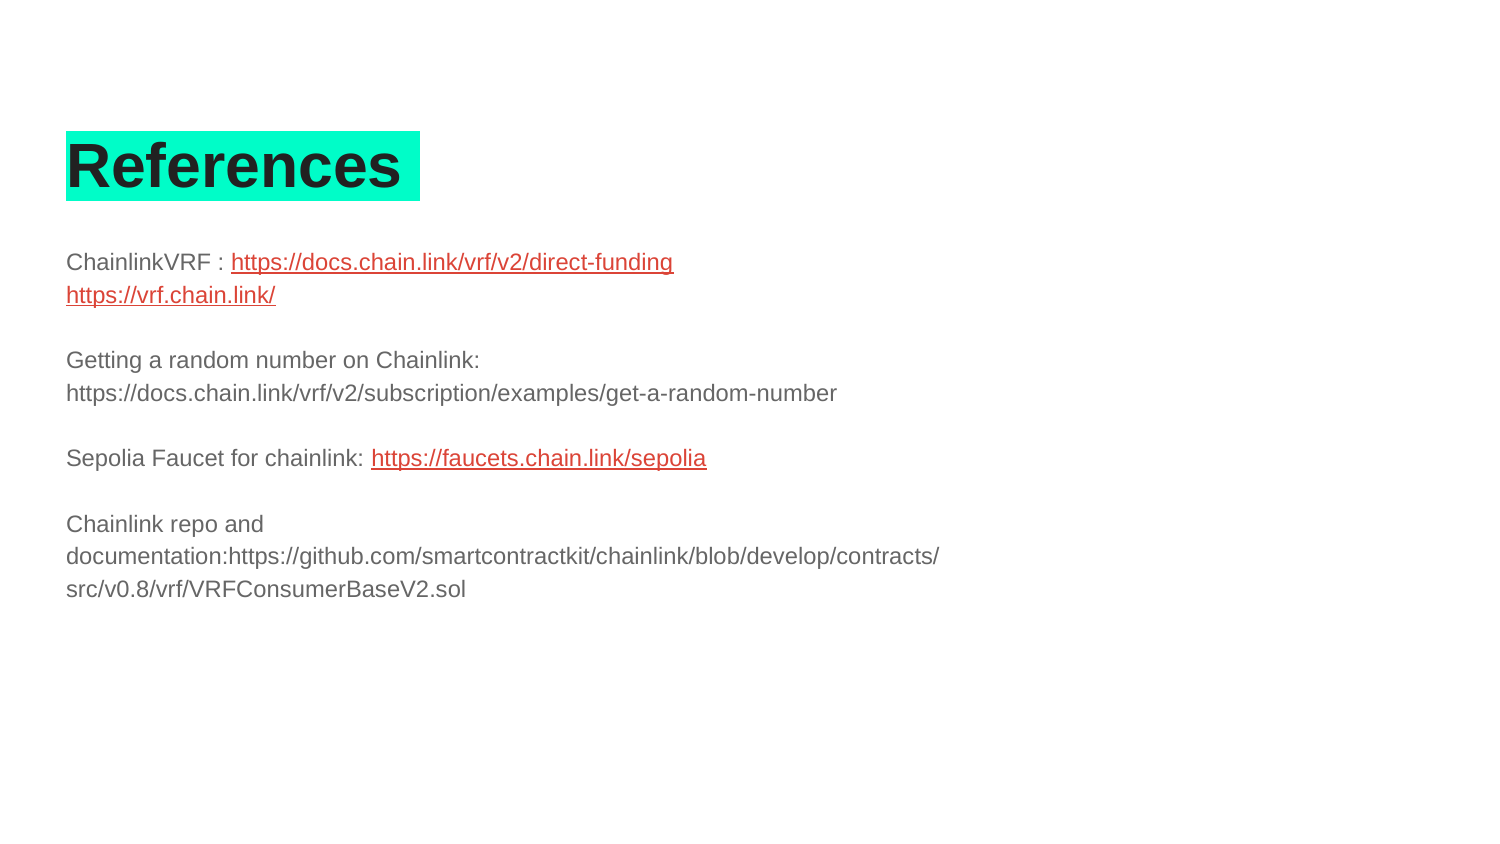

# References
ChainlinkVRF : https://docs.chain.link/vrf/v2/direct-funding
https://vrf.chain.link/
Getting a random number on Chainlink: https://docs.chain.link/vrf/v2/subscription/examples/get-a-random-number
Sepolia Faucet for chainlink: https://faucets.chain.link/sepolia
Chainlink repo and documentation:https://github.com/smartcontractkit/chainlink/blob/develop/contracts/src/v0.8/vrf/VRFConsumerBaseV2.sol